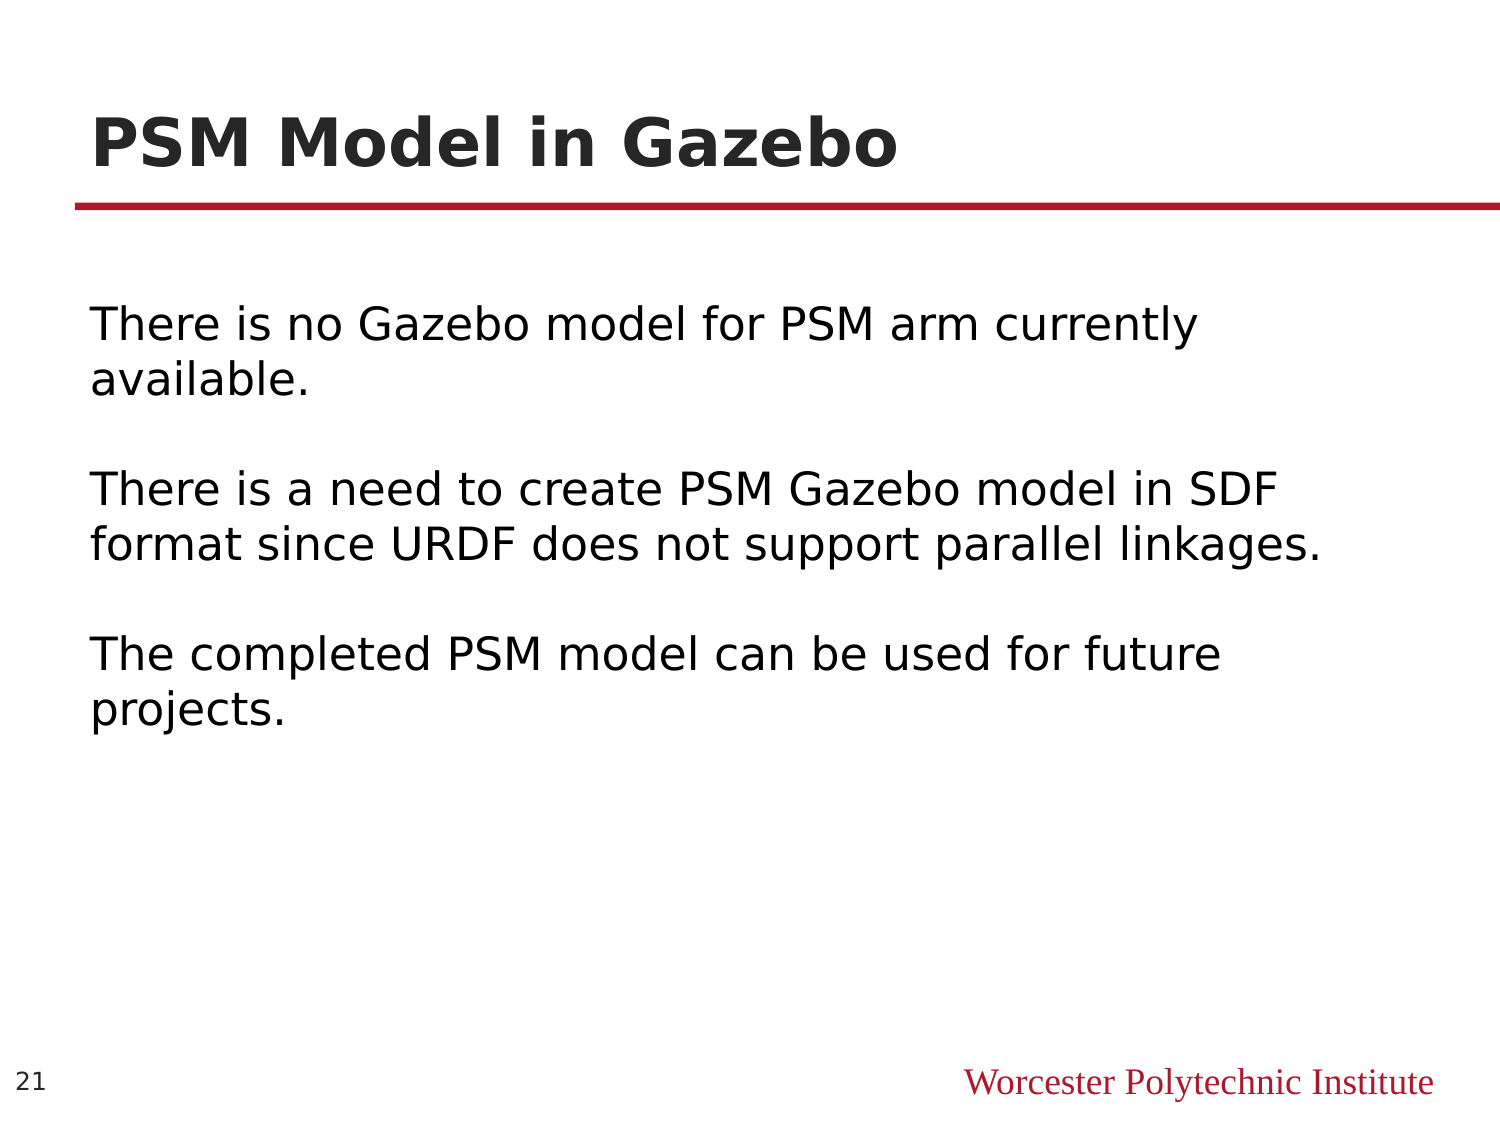

# PSM Model in Gazebo
There is no Gazebo model for PSM arm currently available.

There is a need to create PSM Gazebo model in SDF format since URDF does not support parallel linkages.

The completed PSM model can be used for future projects.
21